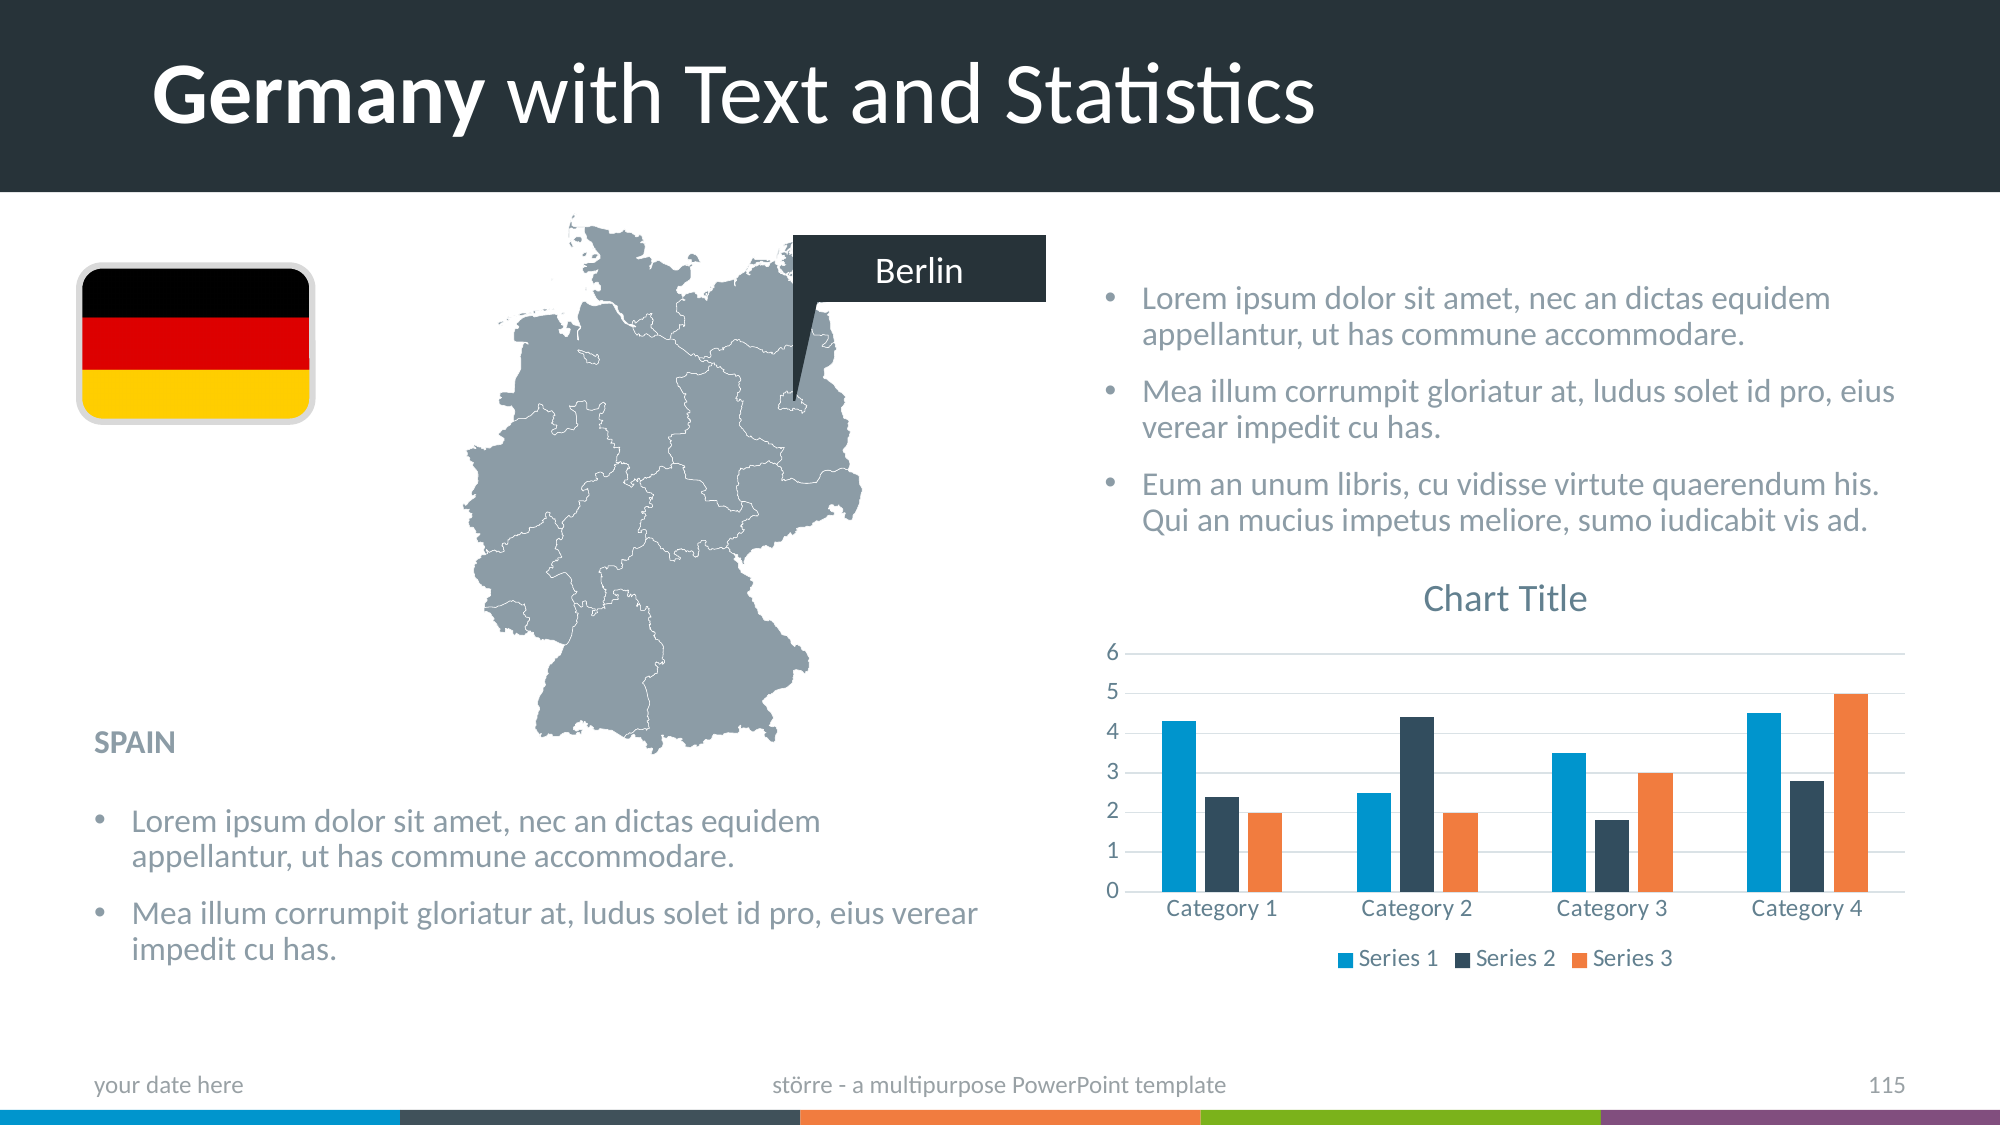

# Germany with Text and Statistics

Berlin

Lorem ipsum dolor sit amet, nec an dictas equidem appellantur, ut has commune accommodare.
Mea illum corrumpit gloriatur at, ludus solet id pro, eius verear impedit cu has.
Eum an unum libris, cu vidisse virtute quaerendum his. Qui an mucius impetus meliore, sumo iudicabit vis ad.

### Chart:

| Category | Series 1 | Series 2 | Series 3 |
|---|---|---|---|
| Category 1 | 4.3 | 2.4 | 2.0 |
| Category 2 | 2.5 | 4.4 | 2.0 |
| Category 3 | 3.5 | 1.8 | 3.0 |
| Category 4 | 4.5 | 2.8 | 5.0 |
Spain
Lorem ipsum dolor sit amet, nec an dictas equidem appellantur, ut has commune accommodare.
Mea illum corrumpit gloriatur at, ludus solet id pro, eius verear impedit cu has.
your date here
större - a multipurpose PowerPoint template
115